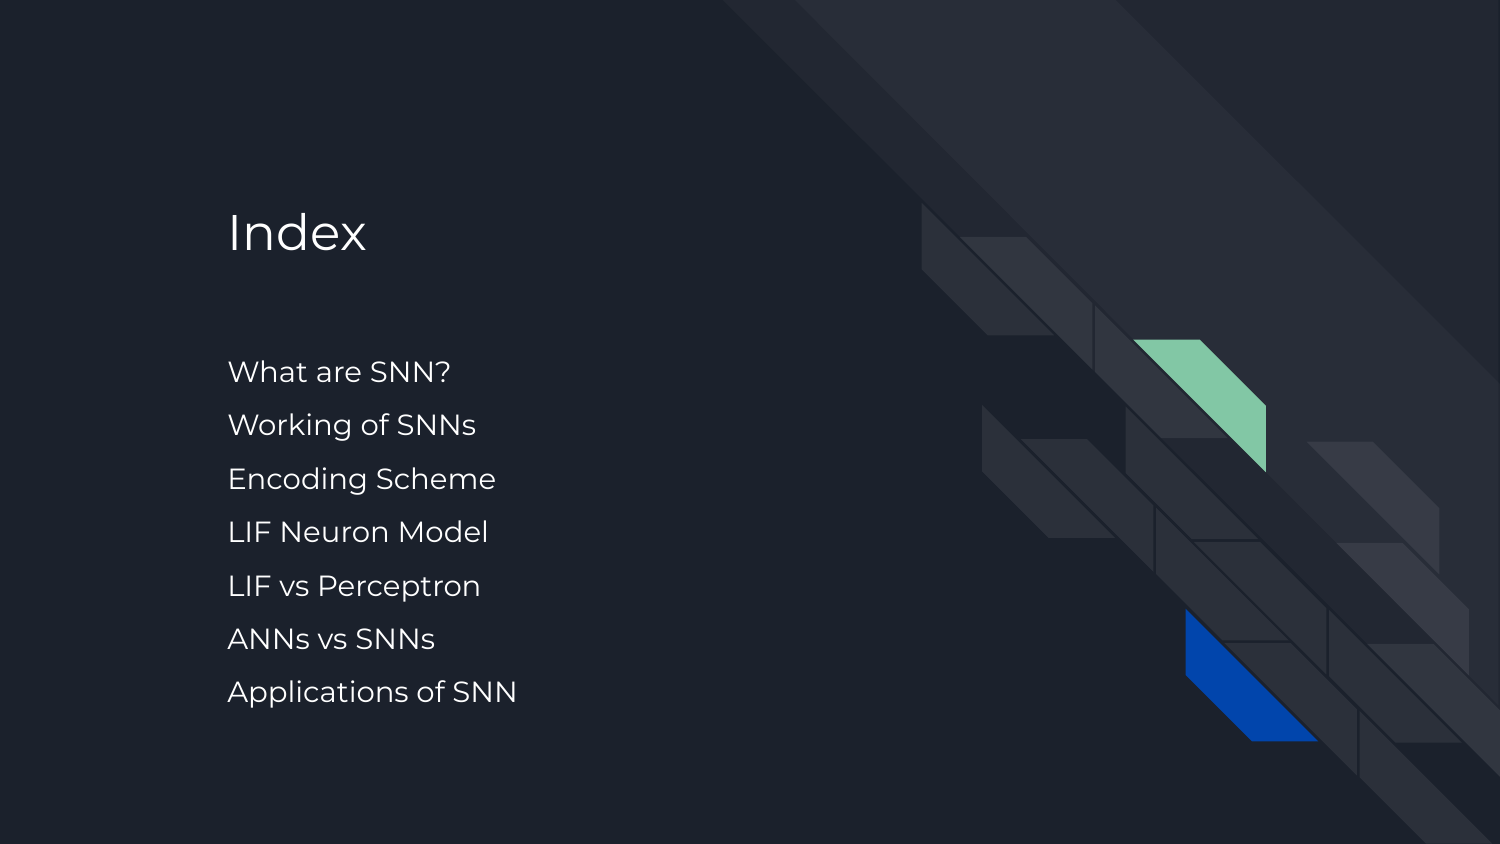

# Index
What are SNN?
Working of SNNs
Encoding Scheme
LIF Neuron Model
LIF vs Perceptron
ANNs vs SNNs
Applications of SNN